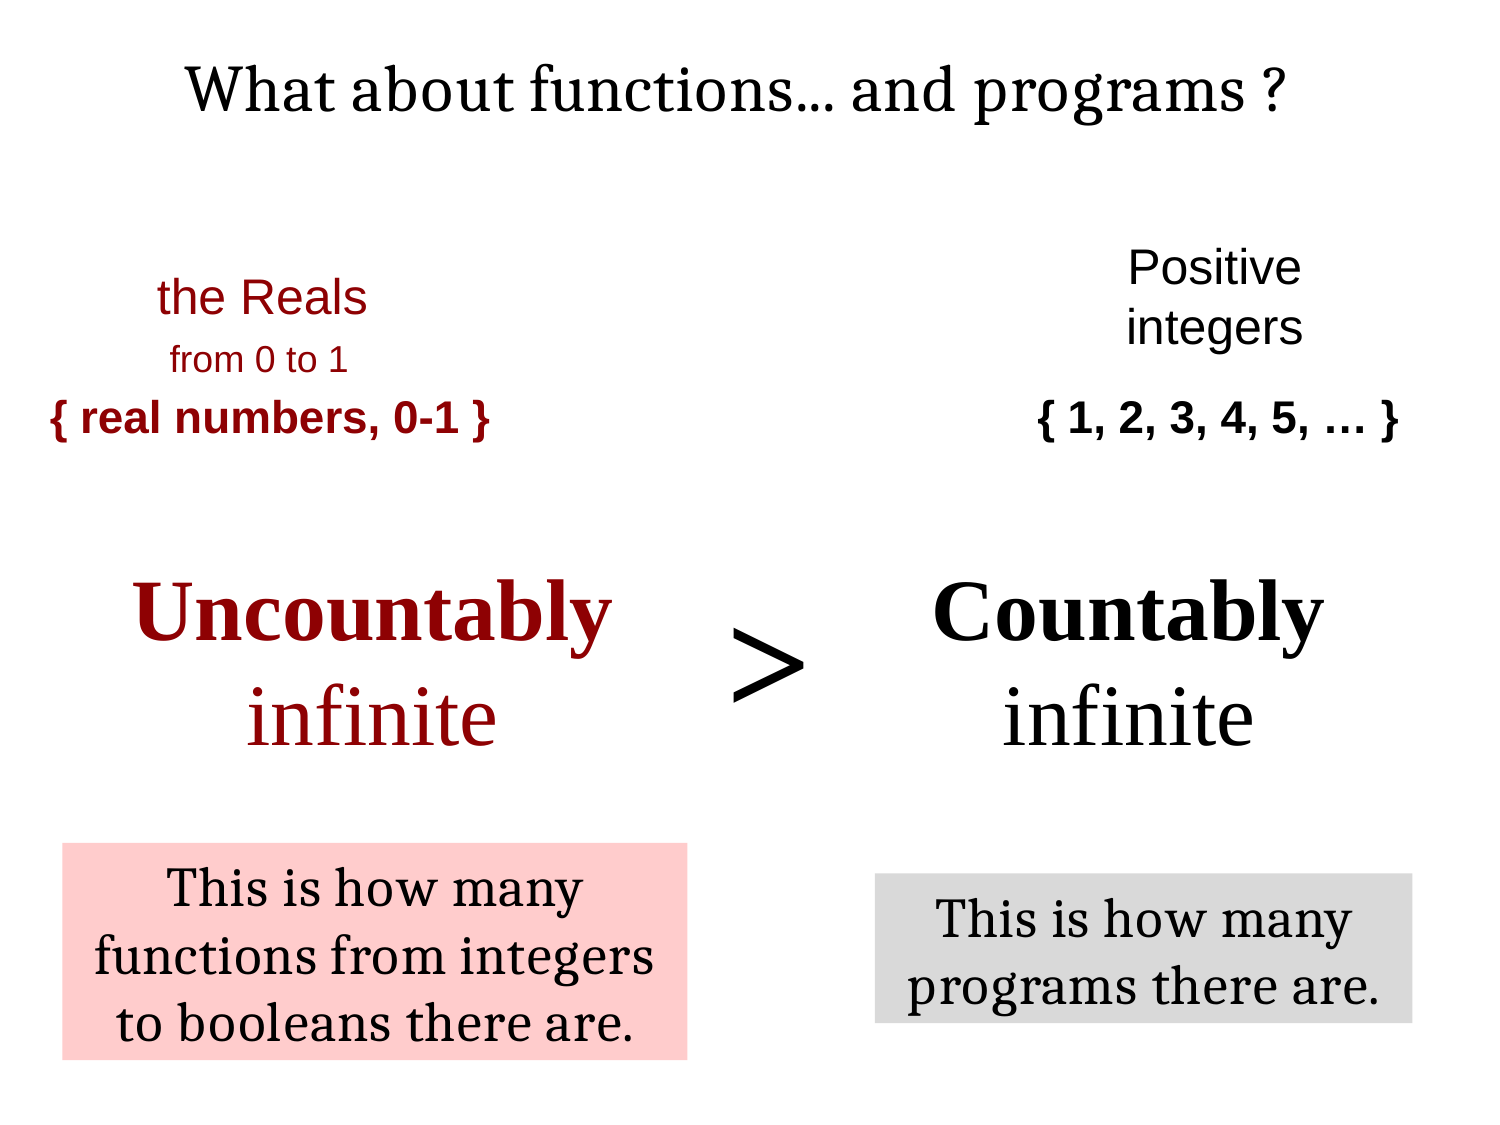

What about functions... and programs ?
Positive integers
the Reals
from 0 to 1
{ real numbers, 0-1 }
{ 1, 2, 3, 4, 5, … }
Uncountably infinite
Countably infinite
>
This is how many functions from integers to booleans there are.
This is how many programs there are.